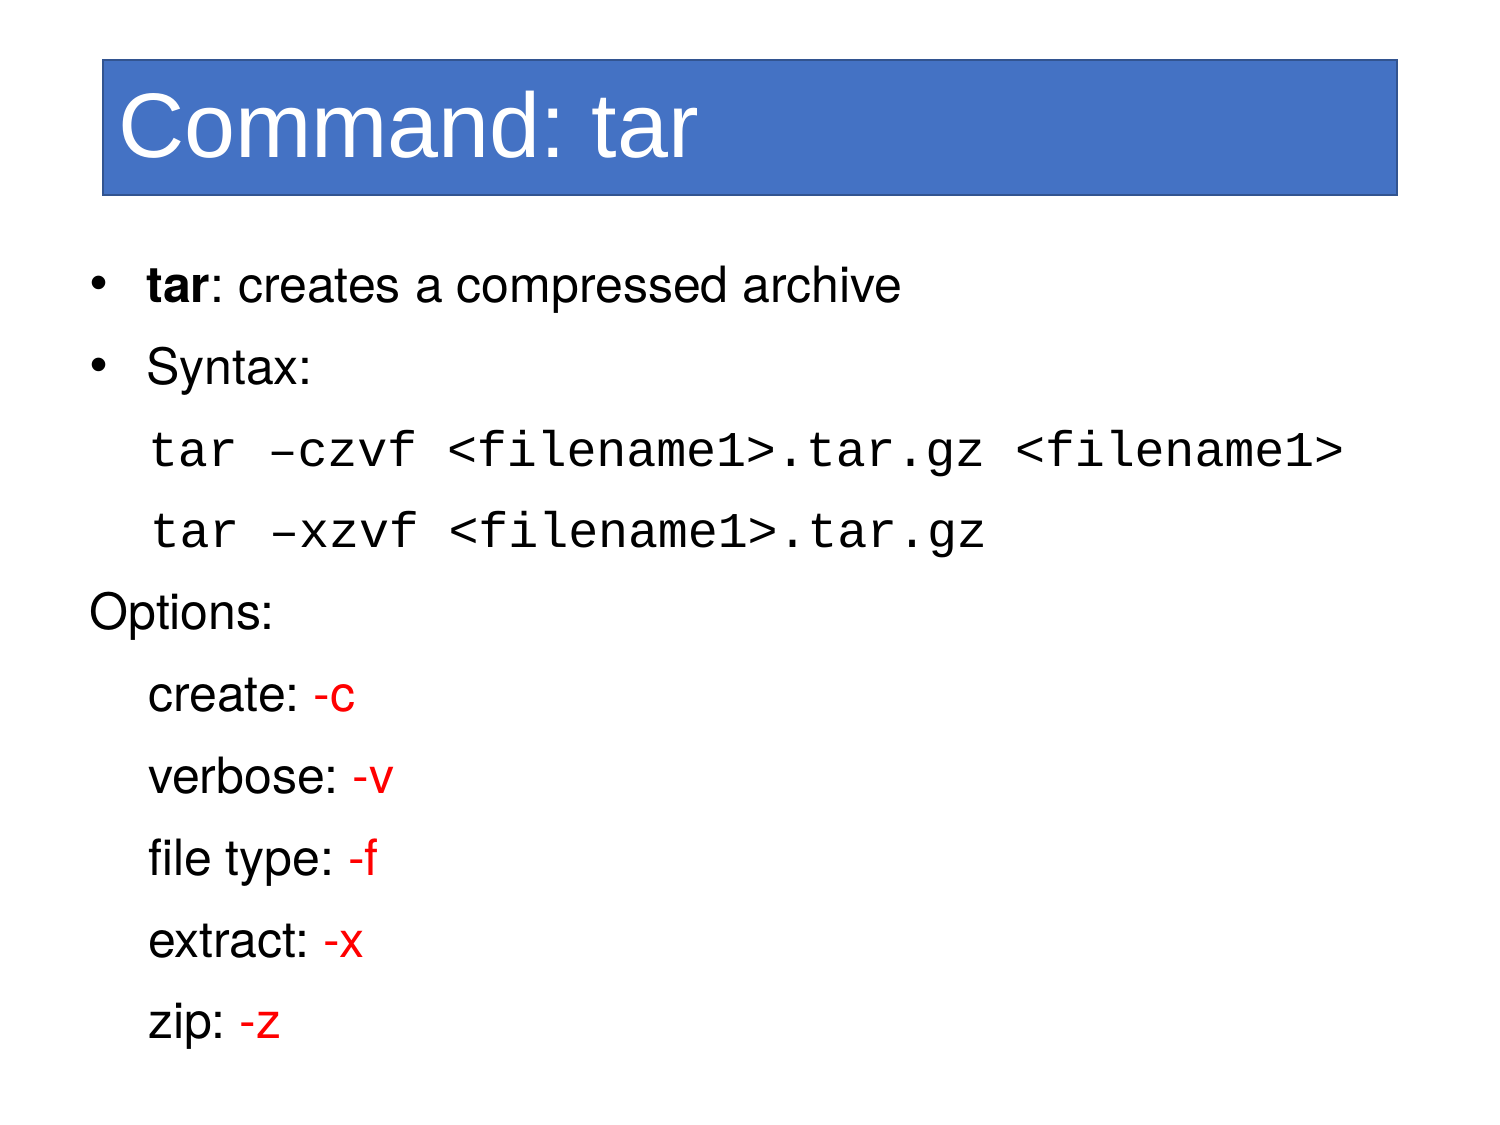

Command: tar
tar: creates a compressed archive
Syntax:
	tar –czvf <filename1>.tar.gz <filename1>
  tar –xzvf <filename1>.tar.gz
Options:
	create: -c
	verbose: -v
	file type: -f
	extract: -x
	zip: -z